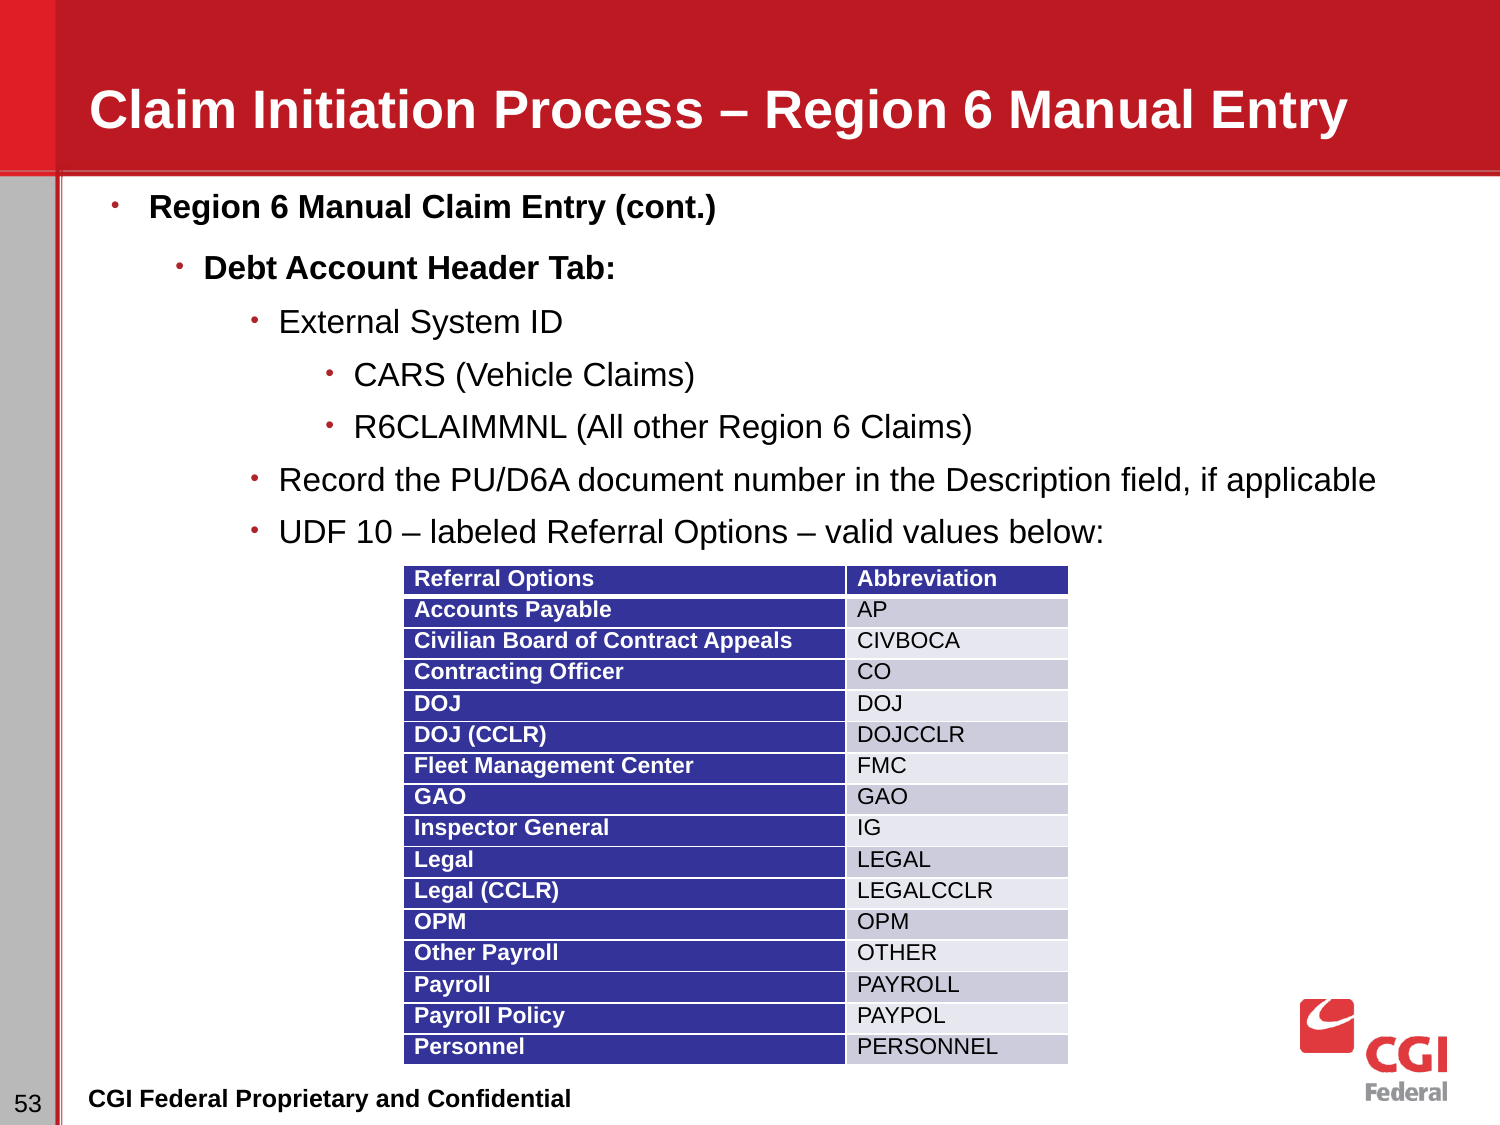

# Claim Initiation Process – Region 6 Manual Entry
Region 6 Manual Claim Entry (cont.)
Debt Account Header Tab:
External System ID
CARS (Vehicle Claims)
R6CLAIMMNL (All other Region 6 Claims)
Record the PU/D6A document number in the Description field, if applicable
UDF 10 – labeled Referral Options – valid values below:

| Referral Options | Abbreviation |
| --- | --- |
| Accounts Payable | AP |
| Civilian Board of Contract Appeals | CIVBOCA |
| Contracting Officer | CO |
| DOJ | DOJ |
| DOJ (CCLR) | DOJCCLR |
| Fleet Management Center | FMC |
| GAO | GAO |
| Inspector General | IG |
| Legal | LEGAL |
| Legal (CCLR) | LEGALCCLR |
| OPM | OPM |
| Other Payroll | OTHER |
| Payroll | PAYROLL |
| Payroll Policy | PAYPOL |
| Personnel | PERSONNEL |
53
CGI Federal Proprietary and Confidential